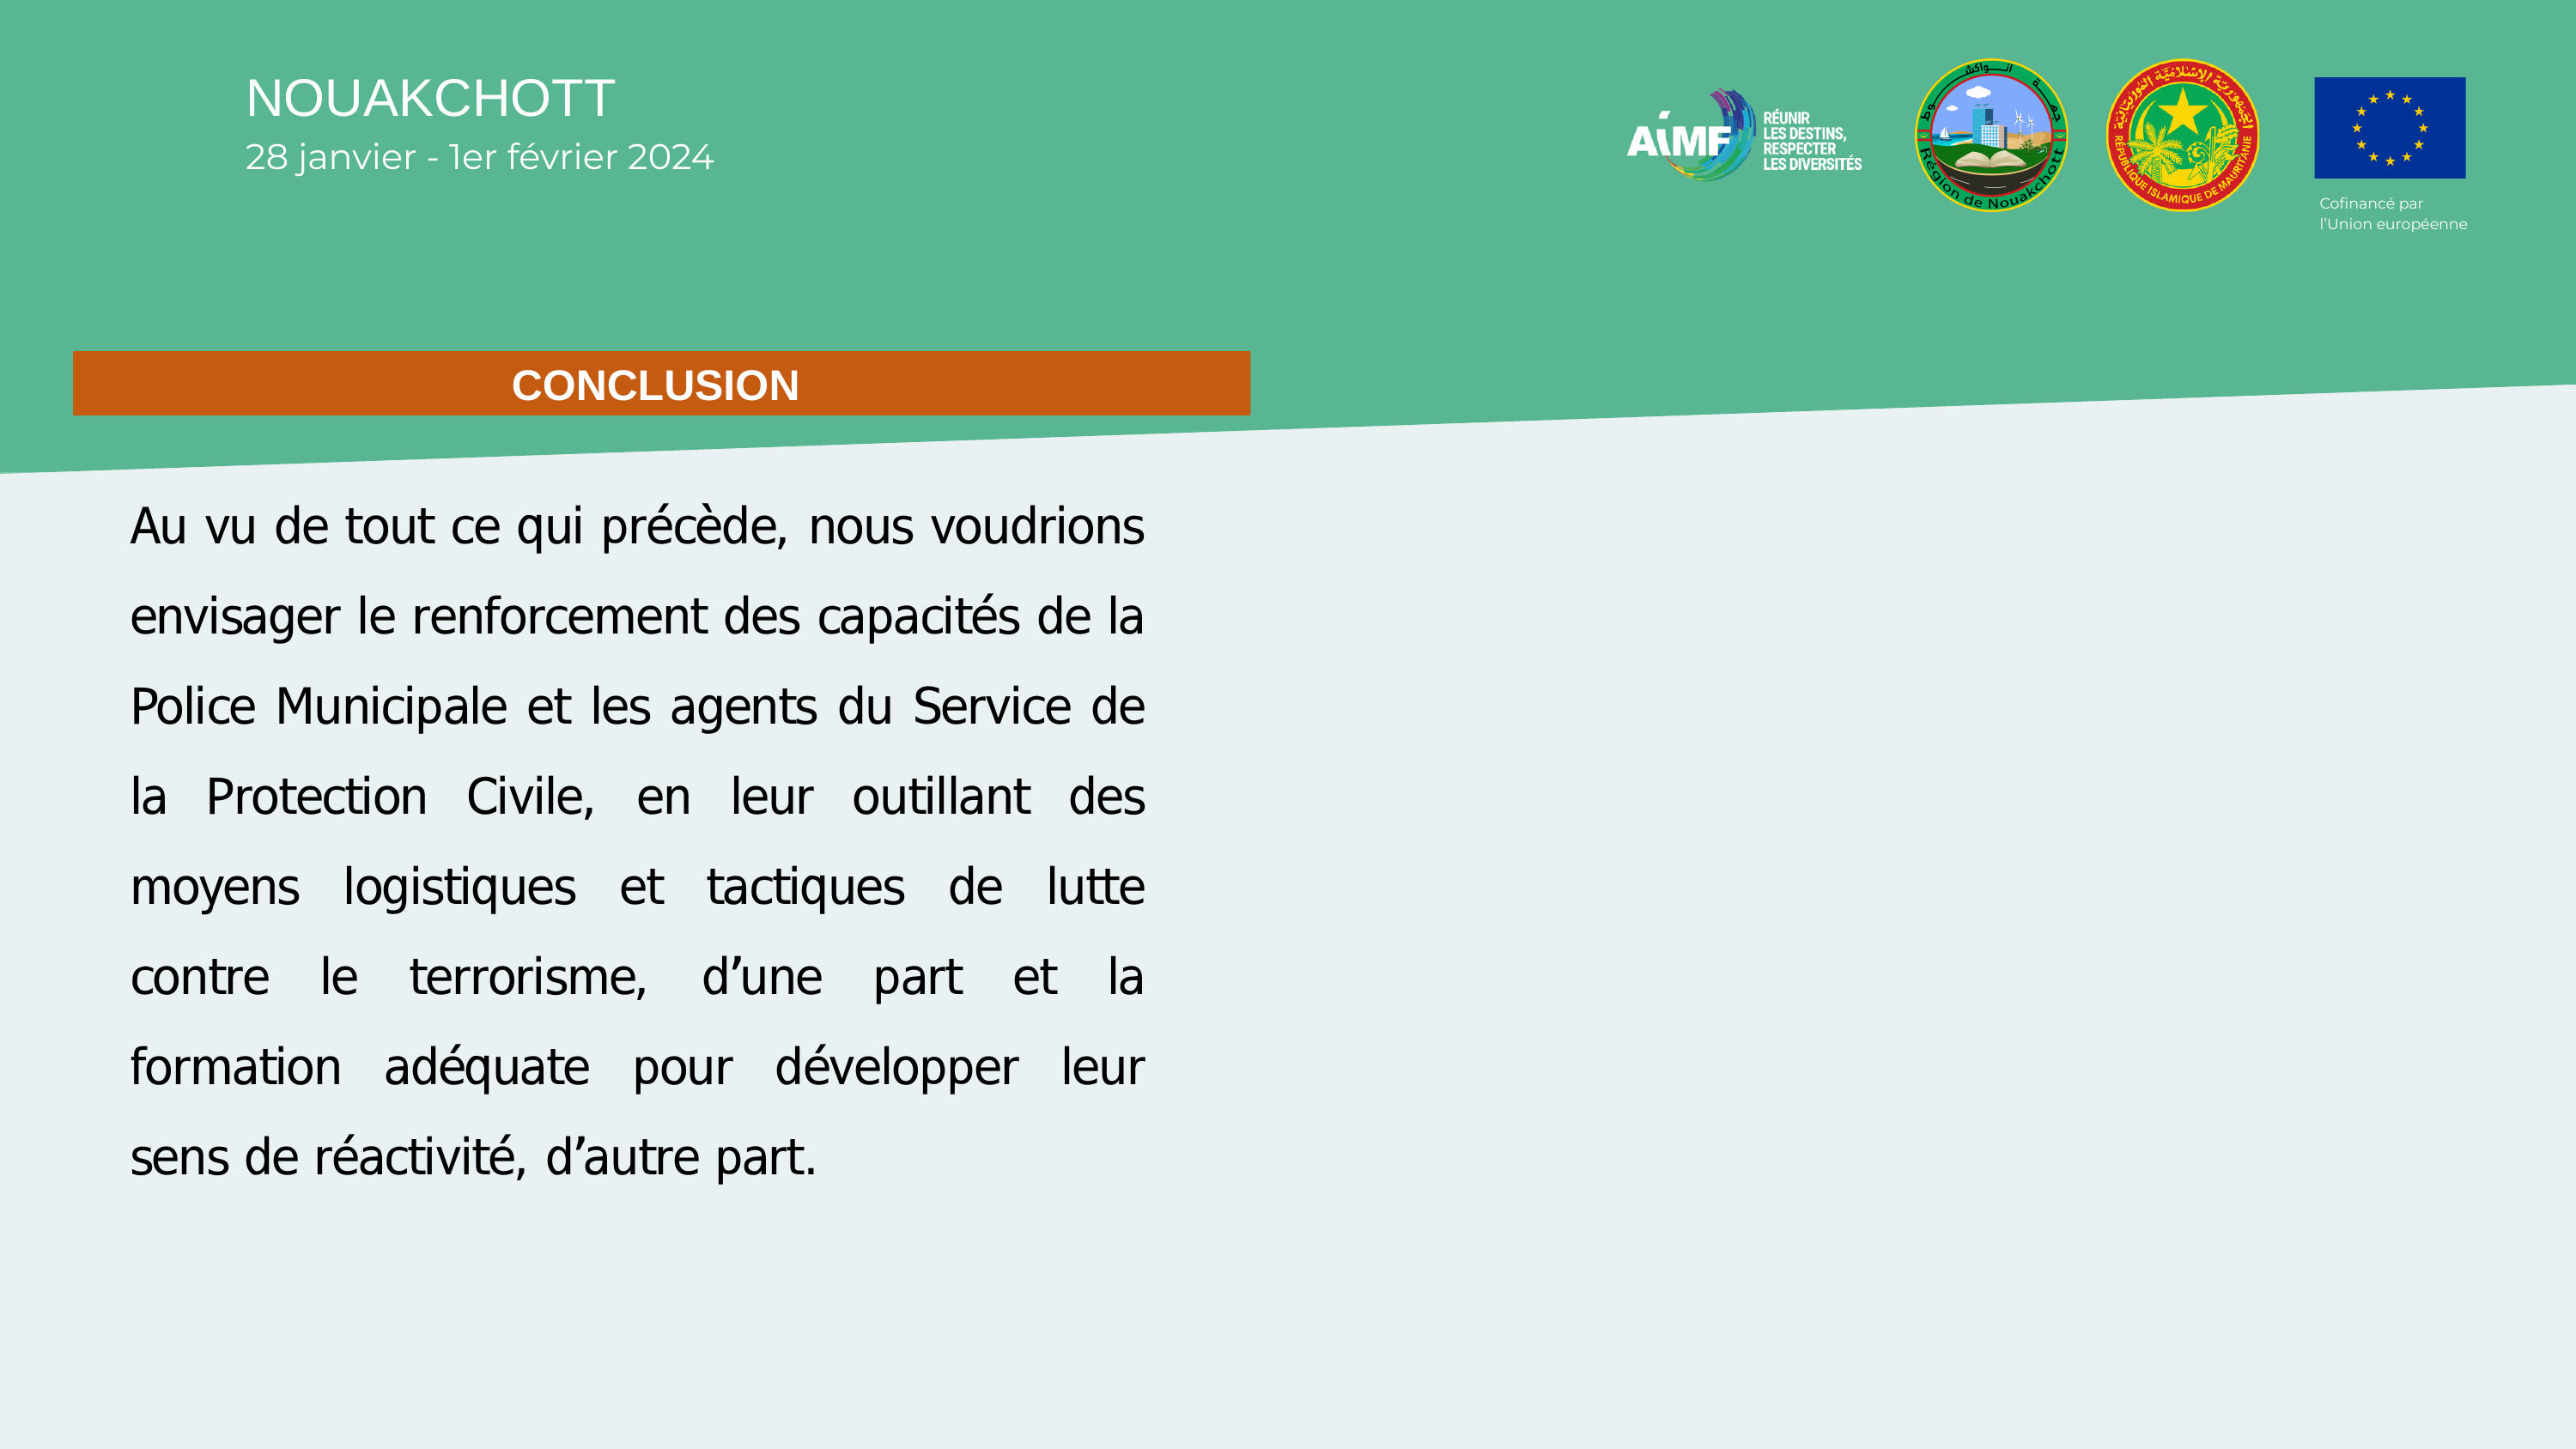

NOUAKCHOTT
28 janvier - 1er février 2024

Cofinancé par l’Union européenne
conclusion
Au vu de tout ce qui précède, nous voudrions envisager le renforcement des capacités de la Police Municipale et les agents du Service de la Protection Civile, en leur outillant des moyens logistiques et tactiques de lutte contre le terrorisme, d’une part et la formation adéquate pour développer leur sens de réactivité, d’autre part.